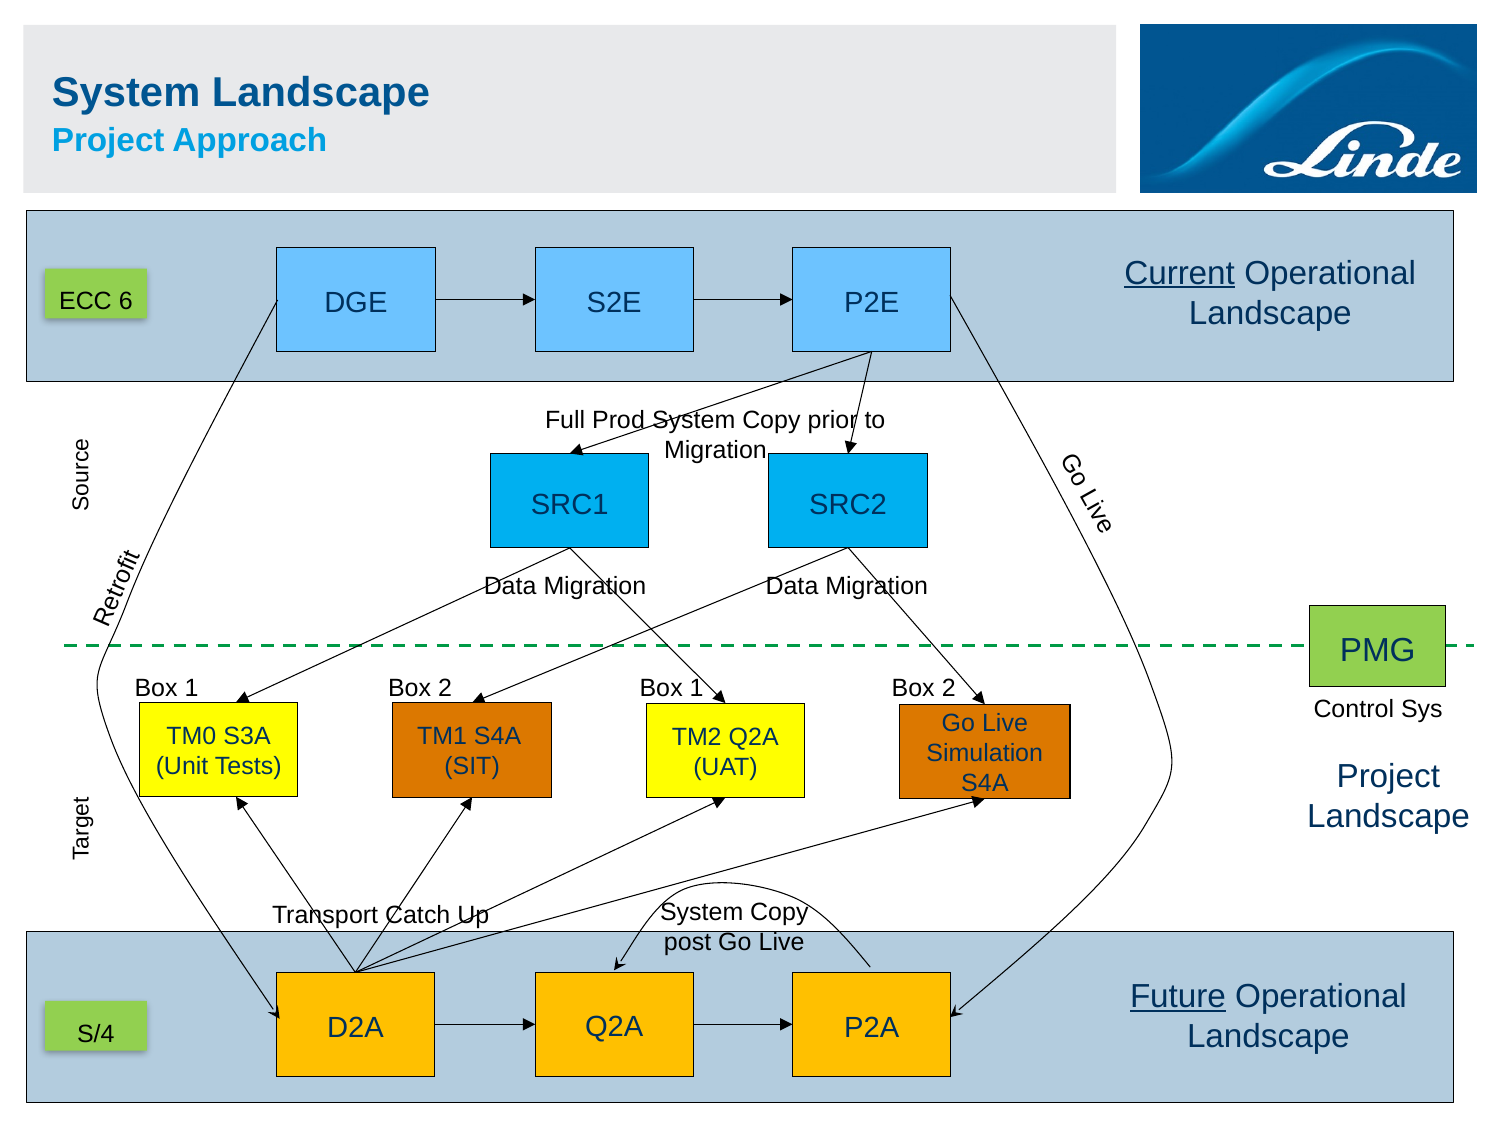

System Landscape
Project Approach

Current Operational Landscape
DGE
S2E
P2E
ECC 6

Full Prod System Copy prior to Migration
Source
SRC1
SRC2
Go Live
Data Migration
Data Migration
Retrofit
PMG
Box 1
Box 1
Box 2
Box 2
Control Sys
TM0 S3A
(Unit Tests)
TM1 S4A
(SIT)
TM2 Q2A
(UAT)
Go Live Simulation S4A
Project
Landscape
Target

System Copy post Go Live
Transport Catch Up

Future Operational Landscape
D2A
Q2A
P2A
S/4